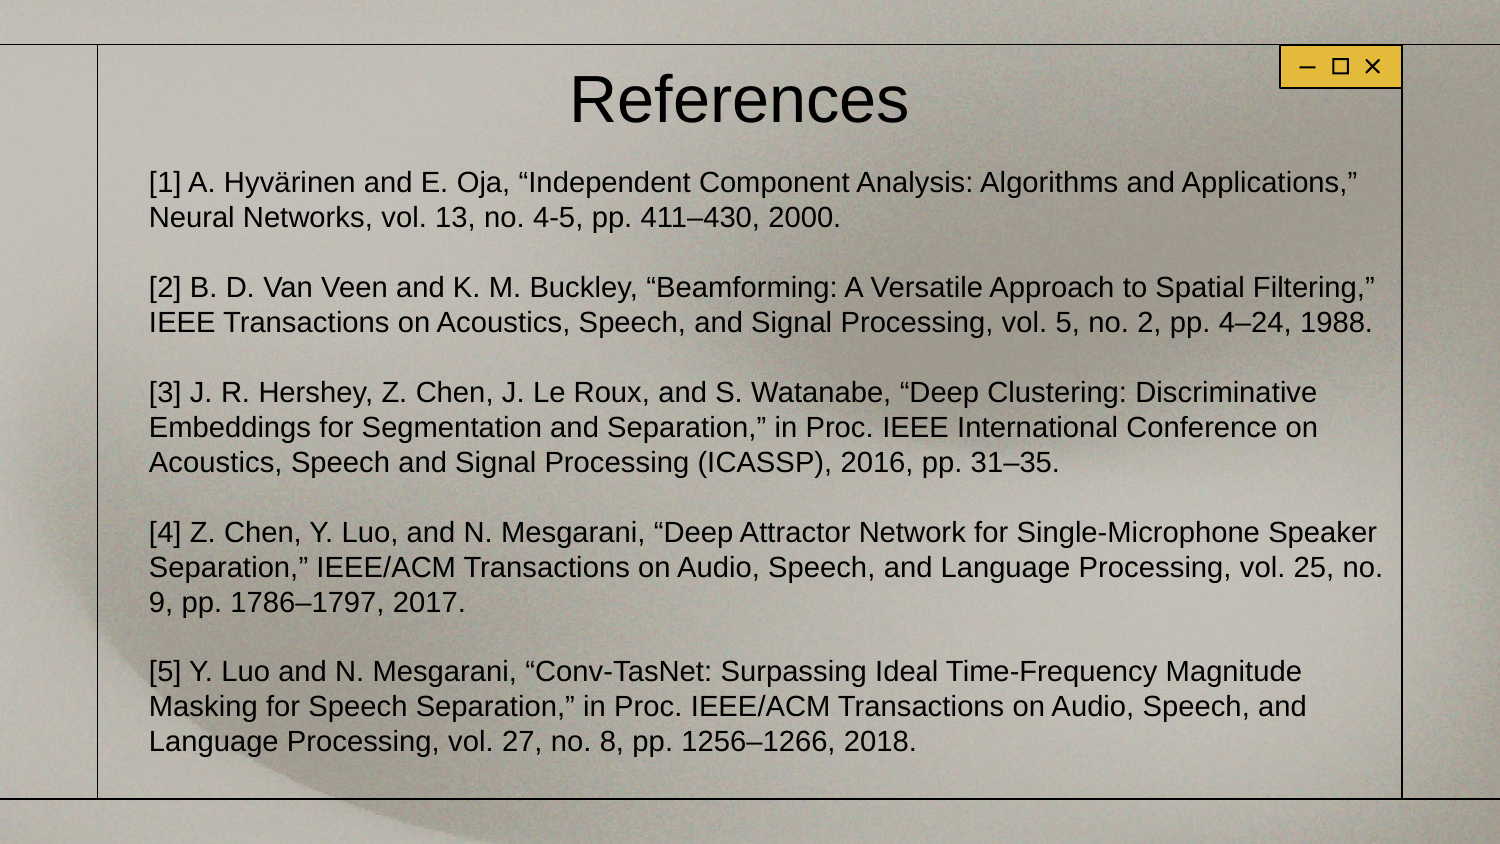

# References
[1] A. Hyvärinen and E. Oja, “Independent Component Analysis: Algorithms and Applications,” Neural Networks, vol. 13, no. 4-5, pp. 411–430, 2000.

[2] B. D. Van Veen and K. M. Buckley, “Beamforming: A Versatile Approach to Spatial Filtering,” IEEE Transactions on Acoustics, Speech, and Signal Processing, vol. 5, no. 2, pp. 4–24, 1988.

[3] J. R. Hershey, Z. Chen, J. Le Roux, and S. Watanabe, “Deep Clustering: Discriminative Embeddings for Segmentation and Separation,” in Proc. IEEE International Conference on Acoustics, Speech and Signal Processing (ICASSP), 2016, pp. 31–35.

[4] Z. Chen, Y. Luo, and N. Mesgarani, “Deep Attractor Network for Single-Microphone Speaker Separation,” IEEE/ACM Transactions on Audio, Speech, and Language Processing, vol. 25, no. 9, pp. 1786–1797, 2017.

[5] Y. Luo and N. Mesgarani, “Conv-TasNet: Surpassing Ideal Time-Frequency Magnitude Masking for Speech Separation,” in Proc. IEEE/ACM Transactions on Audio, Speech, and Language Processing, vol. 27, no. 8, pp. 1256–1266, 2018.